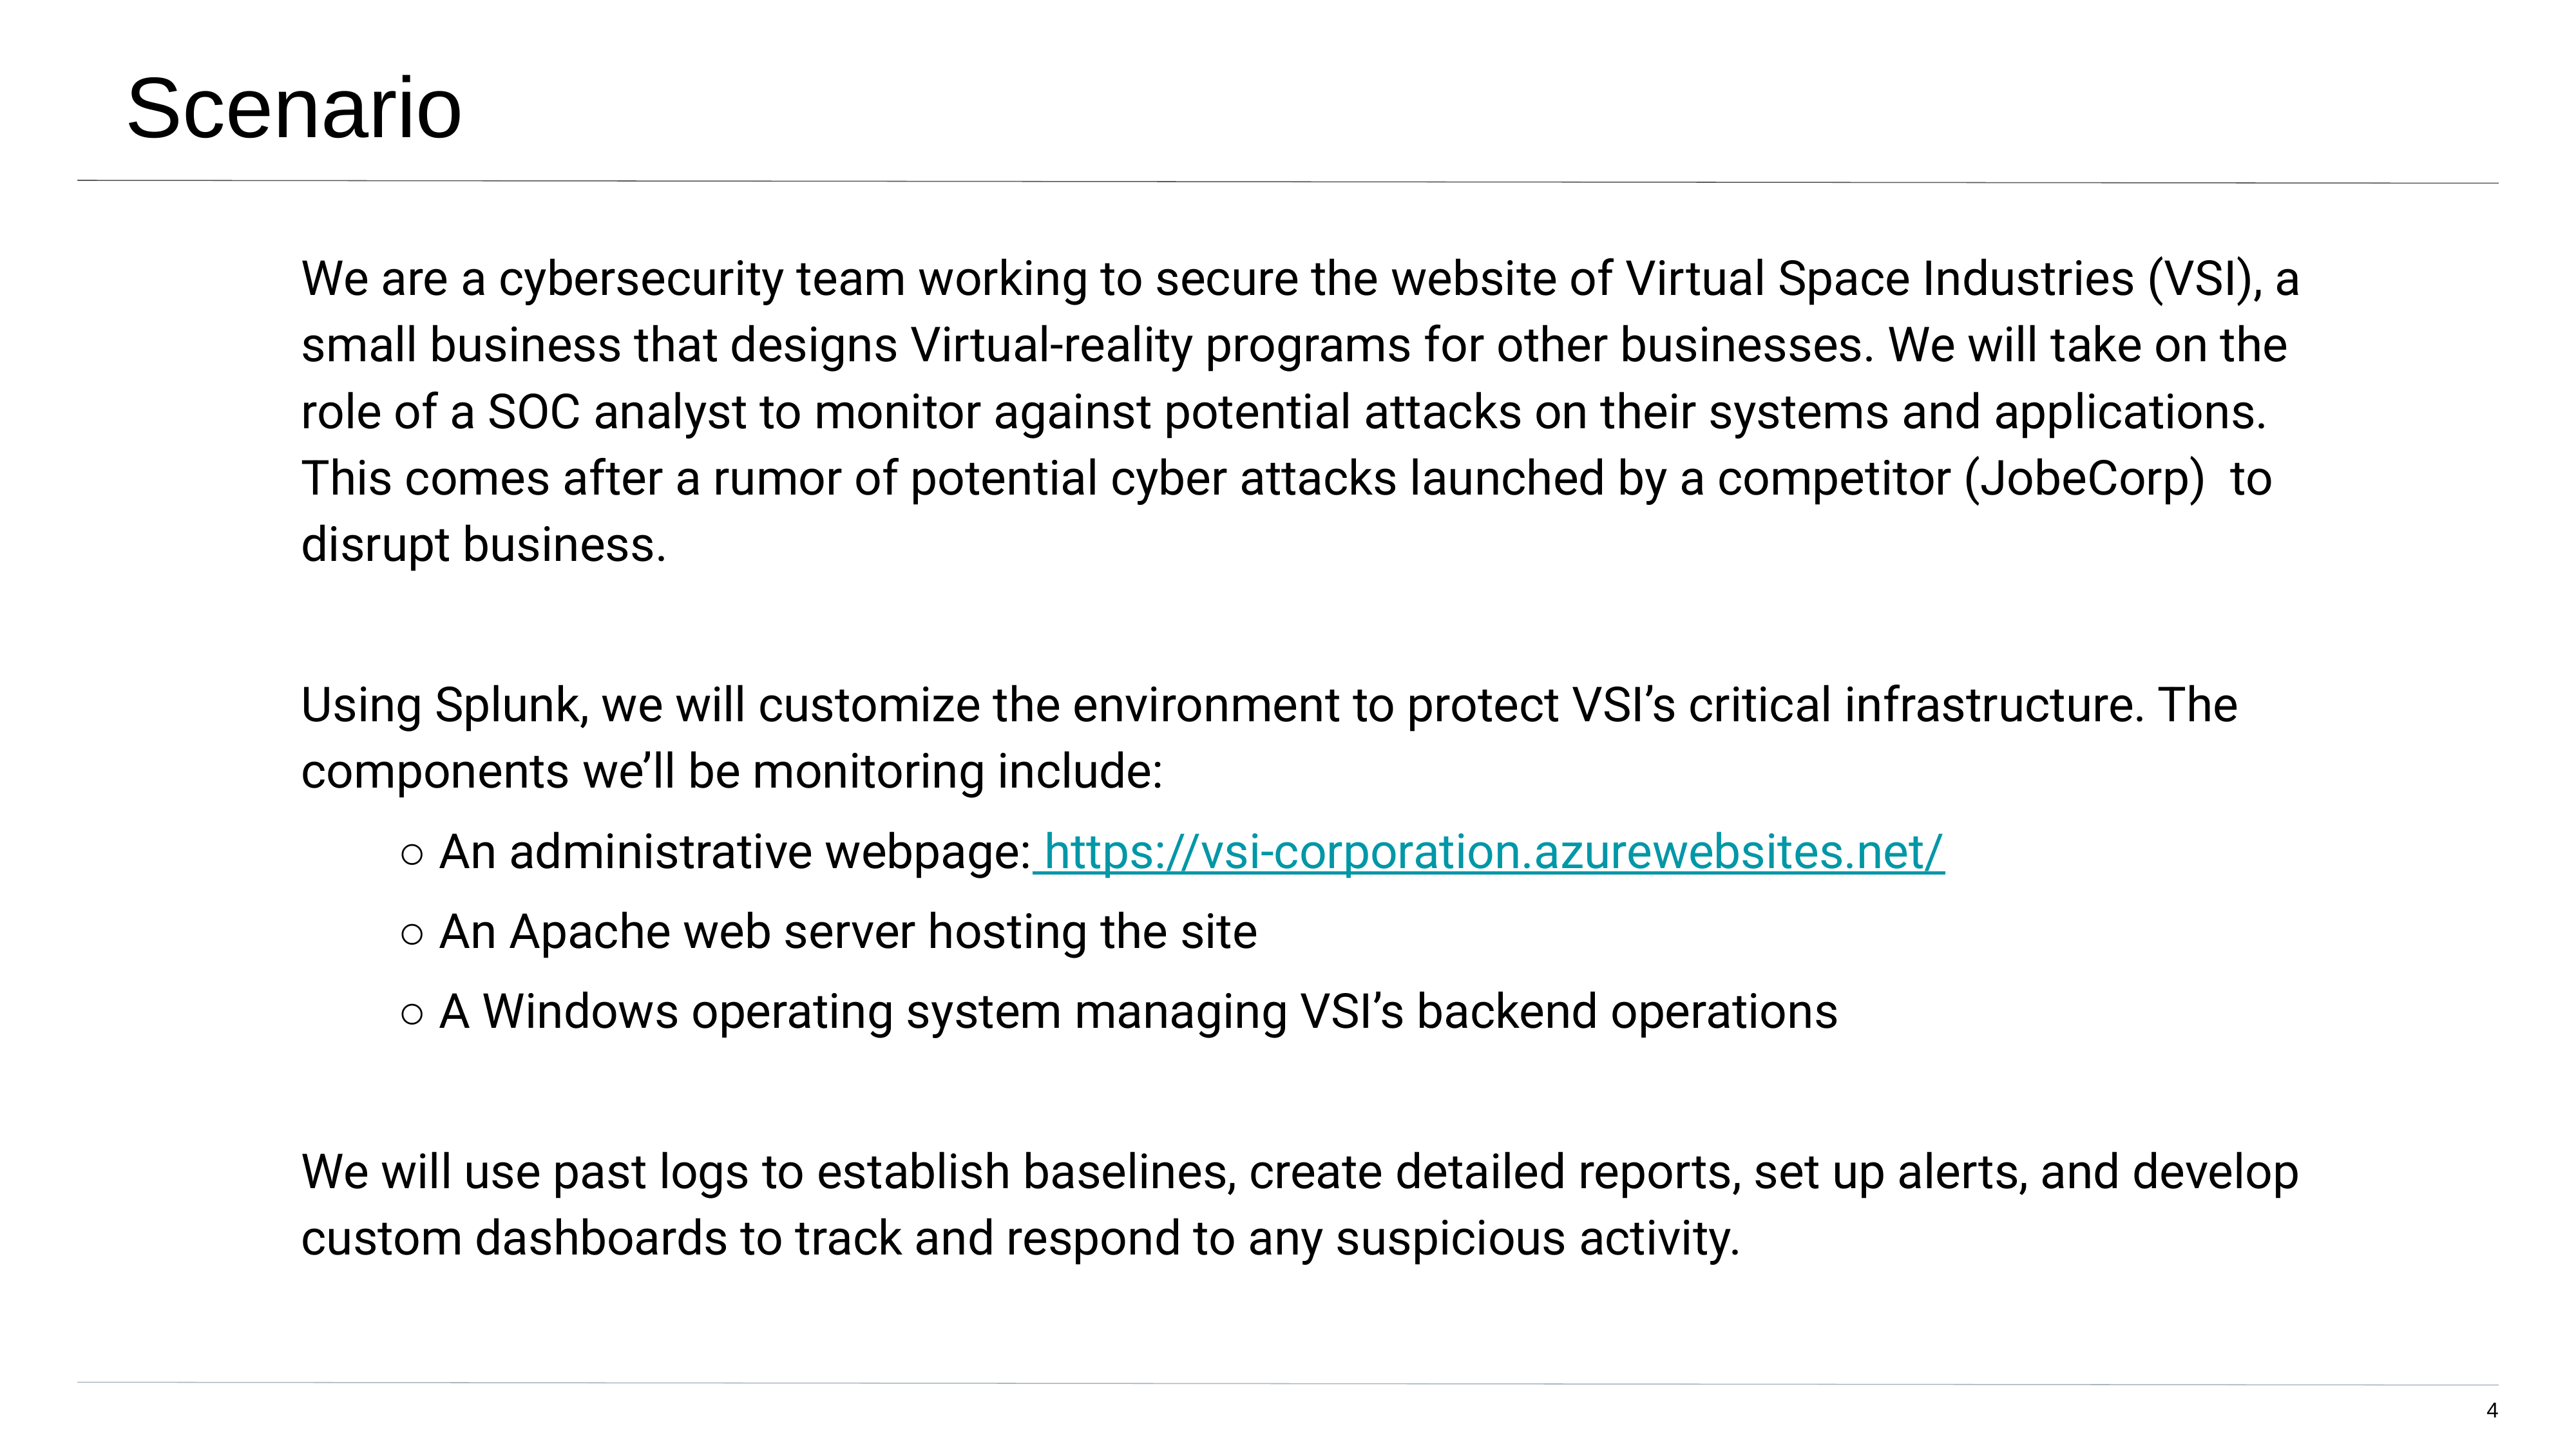

# Scenario
We are a cybersecurity team working to secure the website of Virtual Space Industries (VSI), a small business that designs Virtual-reality programs for other businesses. We will take on the role of a SOC analyst to monitor against potential attacks on their systems and applications. This comes after a rumor of potential cyber attacks launched by a competitor (JobeCorp)  to disrupt business.

Using Splunk, we will customize the environment to protect VSI’s critical infrastructure. The components we’ll be monitoring include:
○ An administrative webpage: https://vsi-corporation.azurewebsites.net/
○ An Apache web server hosting the site
○ A Windows operating system managing VSI’s backend operations

We will use past logs to establish baselines, create detailed reports, set up alerts, and develop custom dashboards to track and respond to any suspicious activity.
4